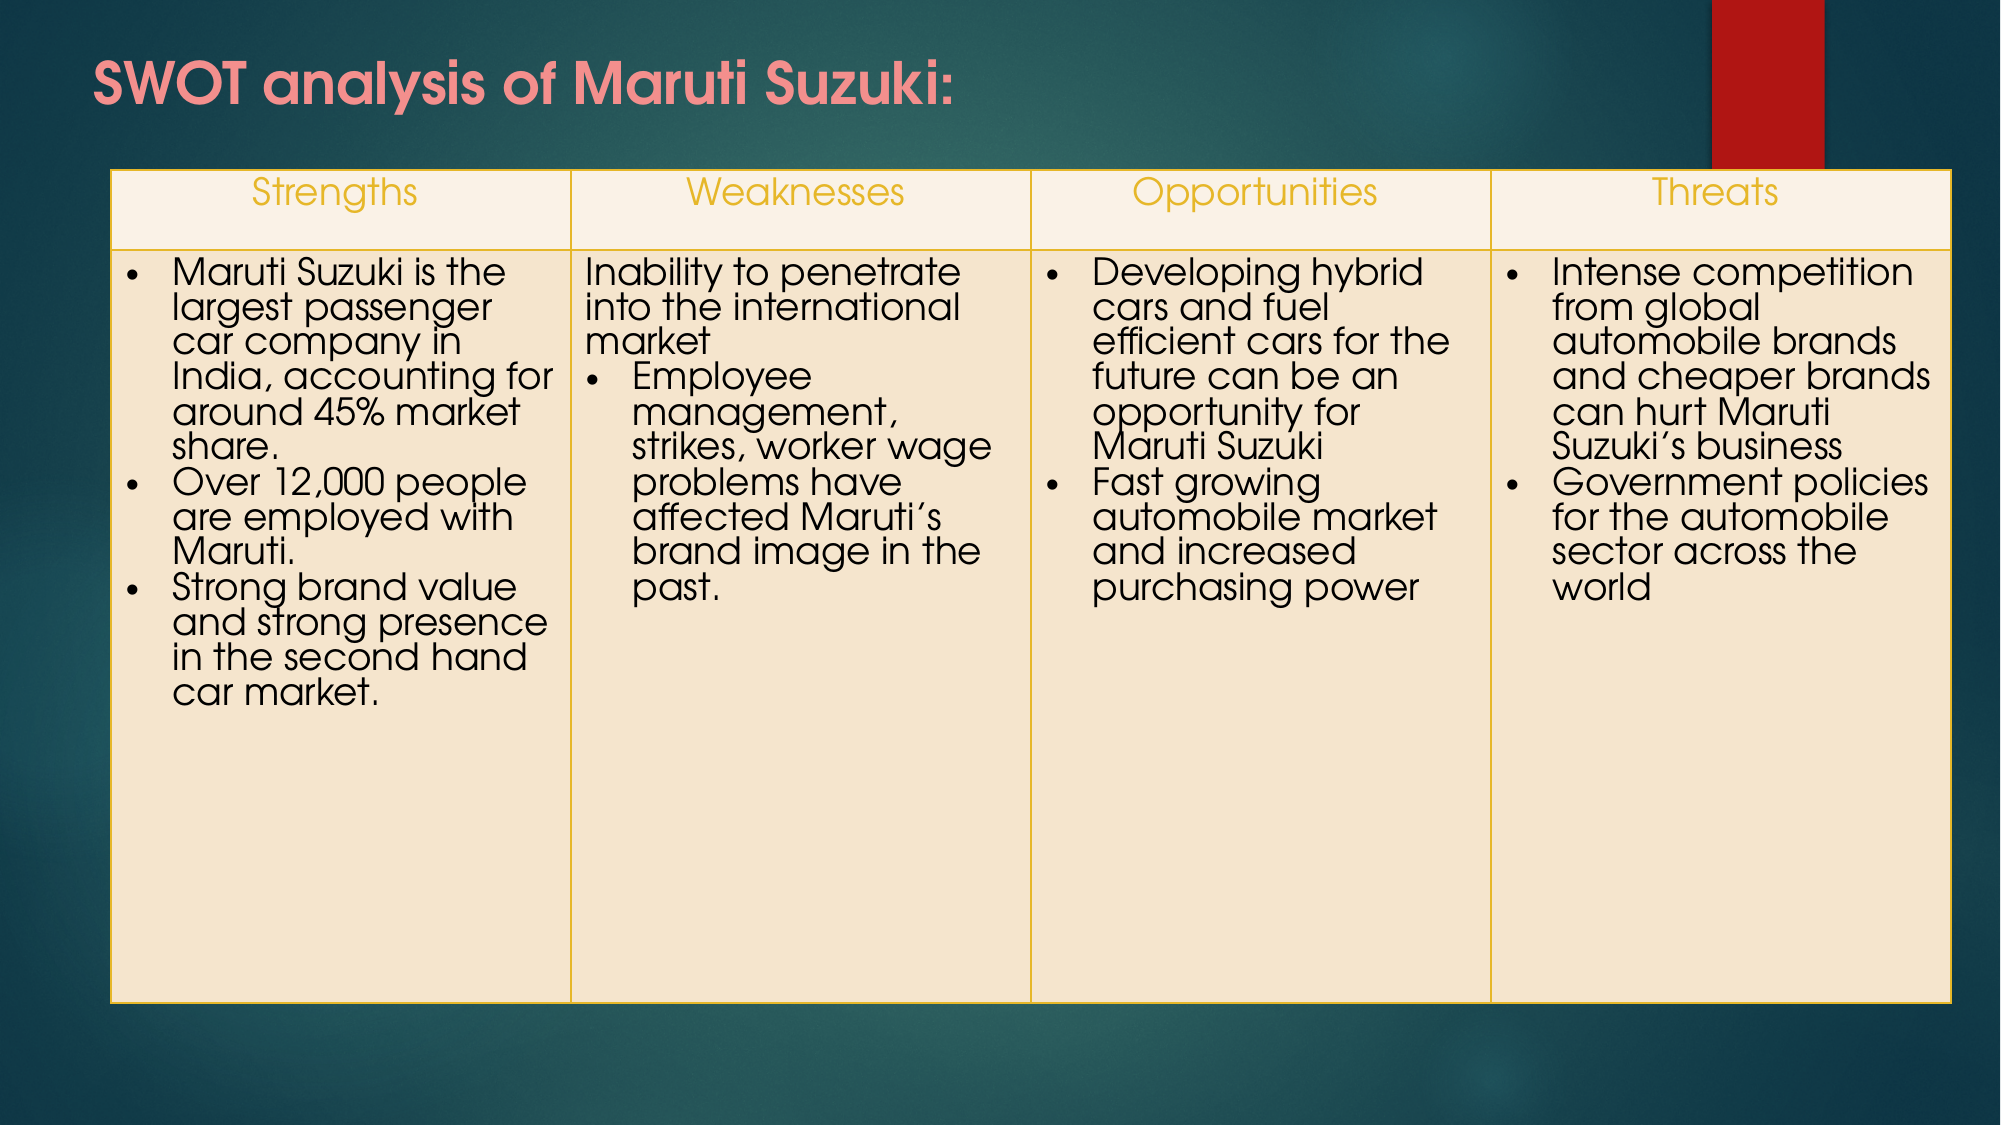

# SWOT analysis of Maruti Suzuki:
| Strengths | Weaknesses | Opportunities | Threats |
| --- | --- | --- | --- |
| Maruti Suzuki is the largest passenger car company in India, accounting for around 45% market share. Over 12,000 people are employed with Maruti. Strong brand value and strong presence in the second hand car market. | Inability to penetrate into the international market Employee management, strikes, worker wage problems have affected Maruti’s brand image in the past. | Developing hybrid cars and fuel efficient cars for the future can be an opportunity for Maruti Suzuki Fast growing automobile market and increased purchasing power | Intense competition from global automobile brands and cheaper brands can hurt Maruti Suzuki’s business Government policies for the automobile sector across the world |